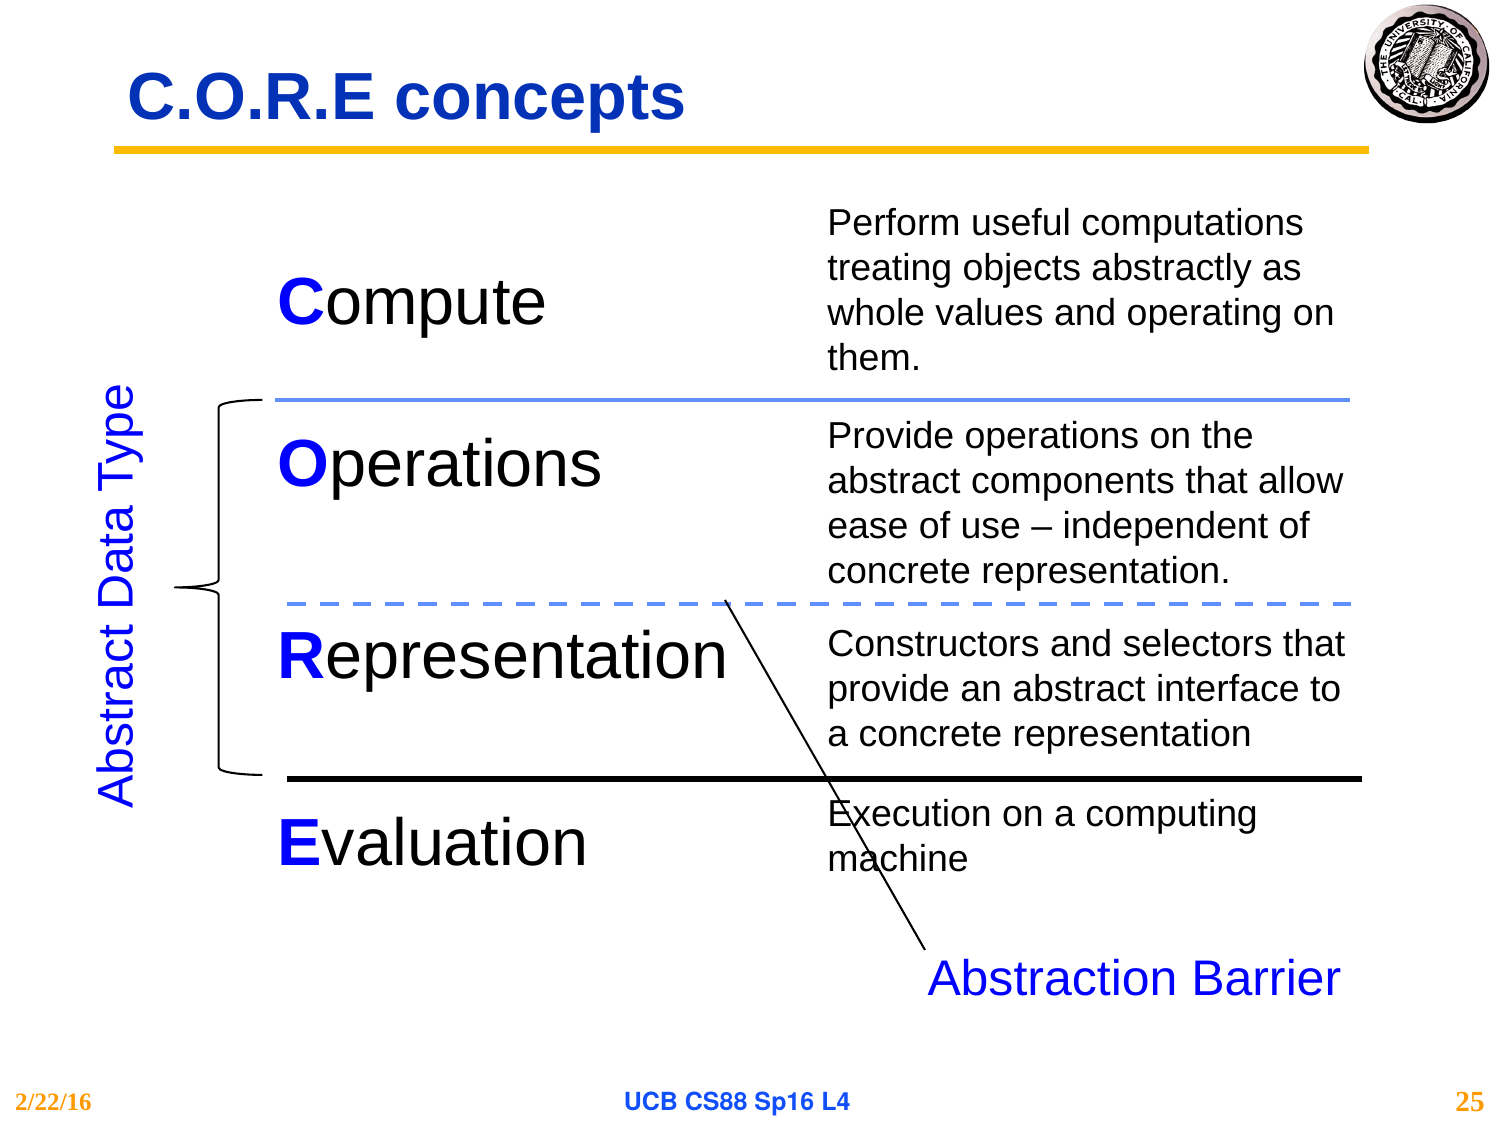

# C.O.R.E concepts
Perform useful computations treating objects abstractly as whole values and operating on them.
Compute

Provide operations on the abstract components that allow ease of use – independent of concrete representation.
Operations
Abstract Data Type
Representation
Constructors and selectors that provide an abstract interface to a concrete representation
Execution on a computing machine
Evaluation
Abstraction Barrier
2/22/16
UCB CS88 Sp16 L4
25